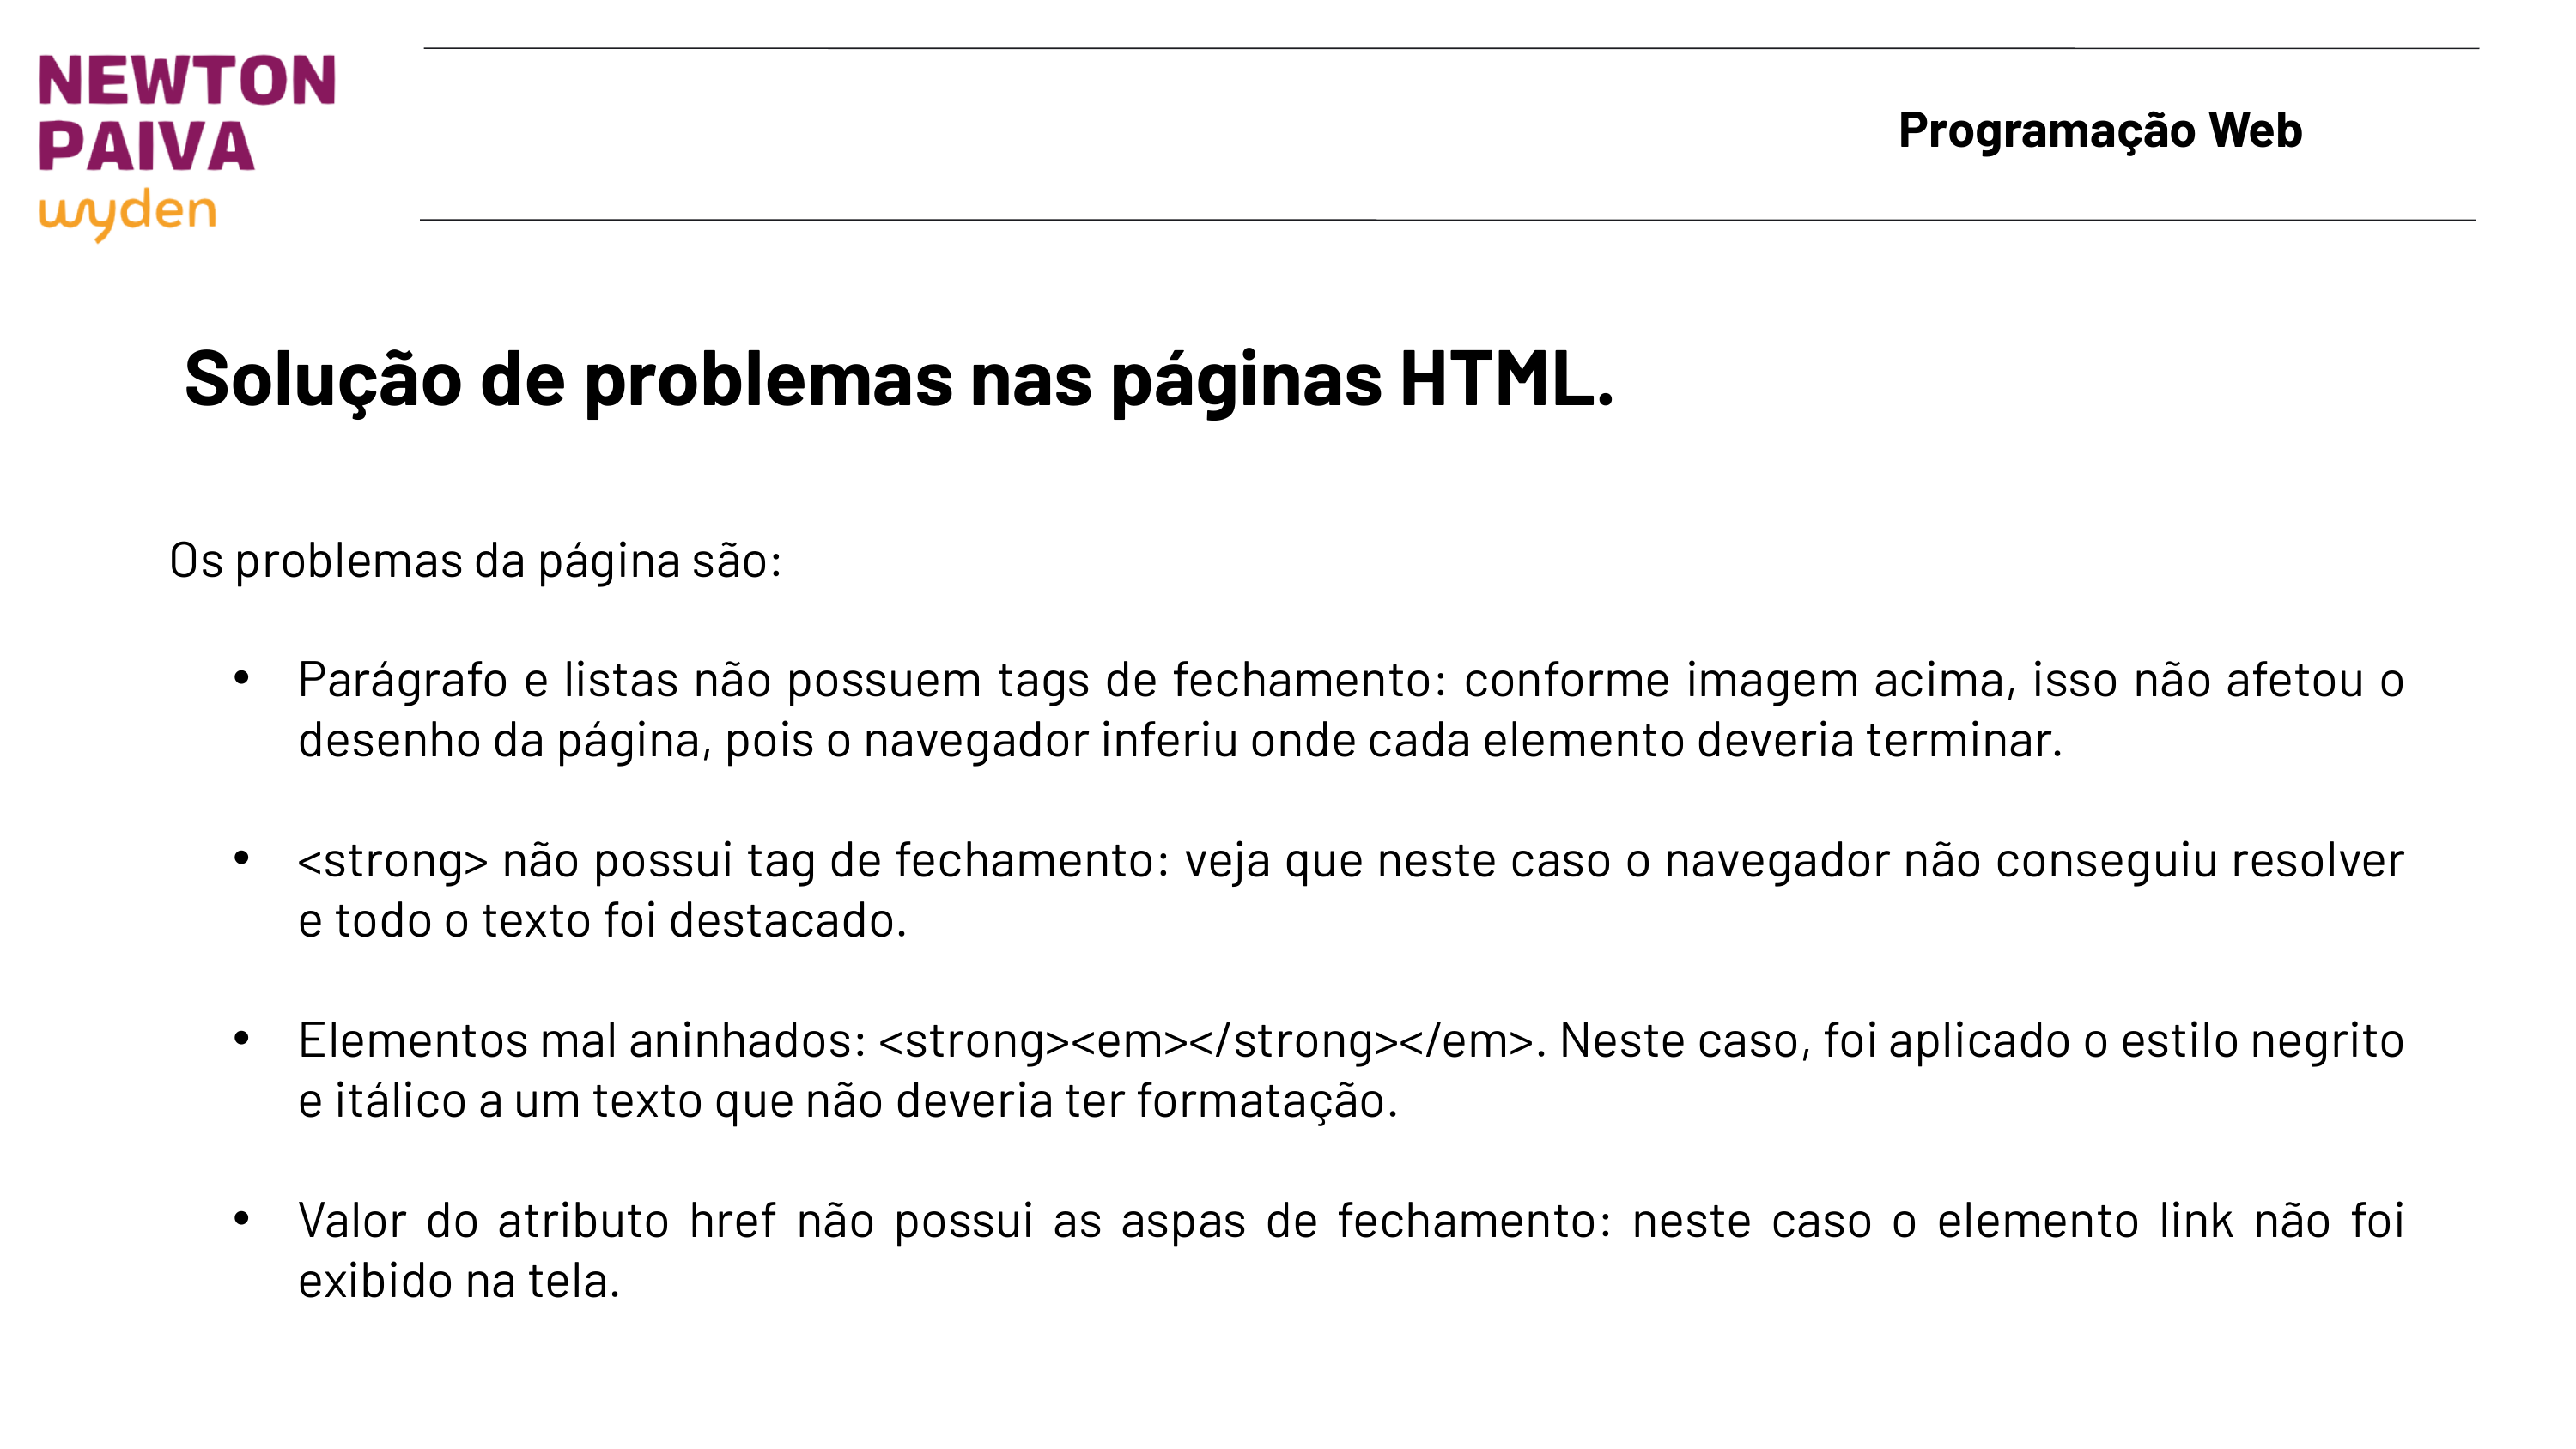

Solução de problemas nas páginas HTML.
Os problemas da página são:

Parágrafo e listas não possuem tags de fechamento: conforme imagem acima, isso não afetou o desenho da página, pois o navegador inferiu onde cada elemento deveria terminar.

<strong> não possui tag de fechamento: veja que neste caso o navegador não conseguiu resolver e todo o texto foi destacado.

Elementos mal aninhados: <strong><em></strong></em>. Neste caso, foi aplicado o estilo negrito e itálico a um texto que não deveria ter formatação.

Valor do atributo href não possui as aspas de fechamento: neste caso o elemento link não foi exibido na tela.